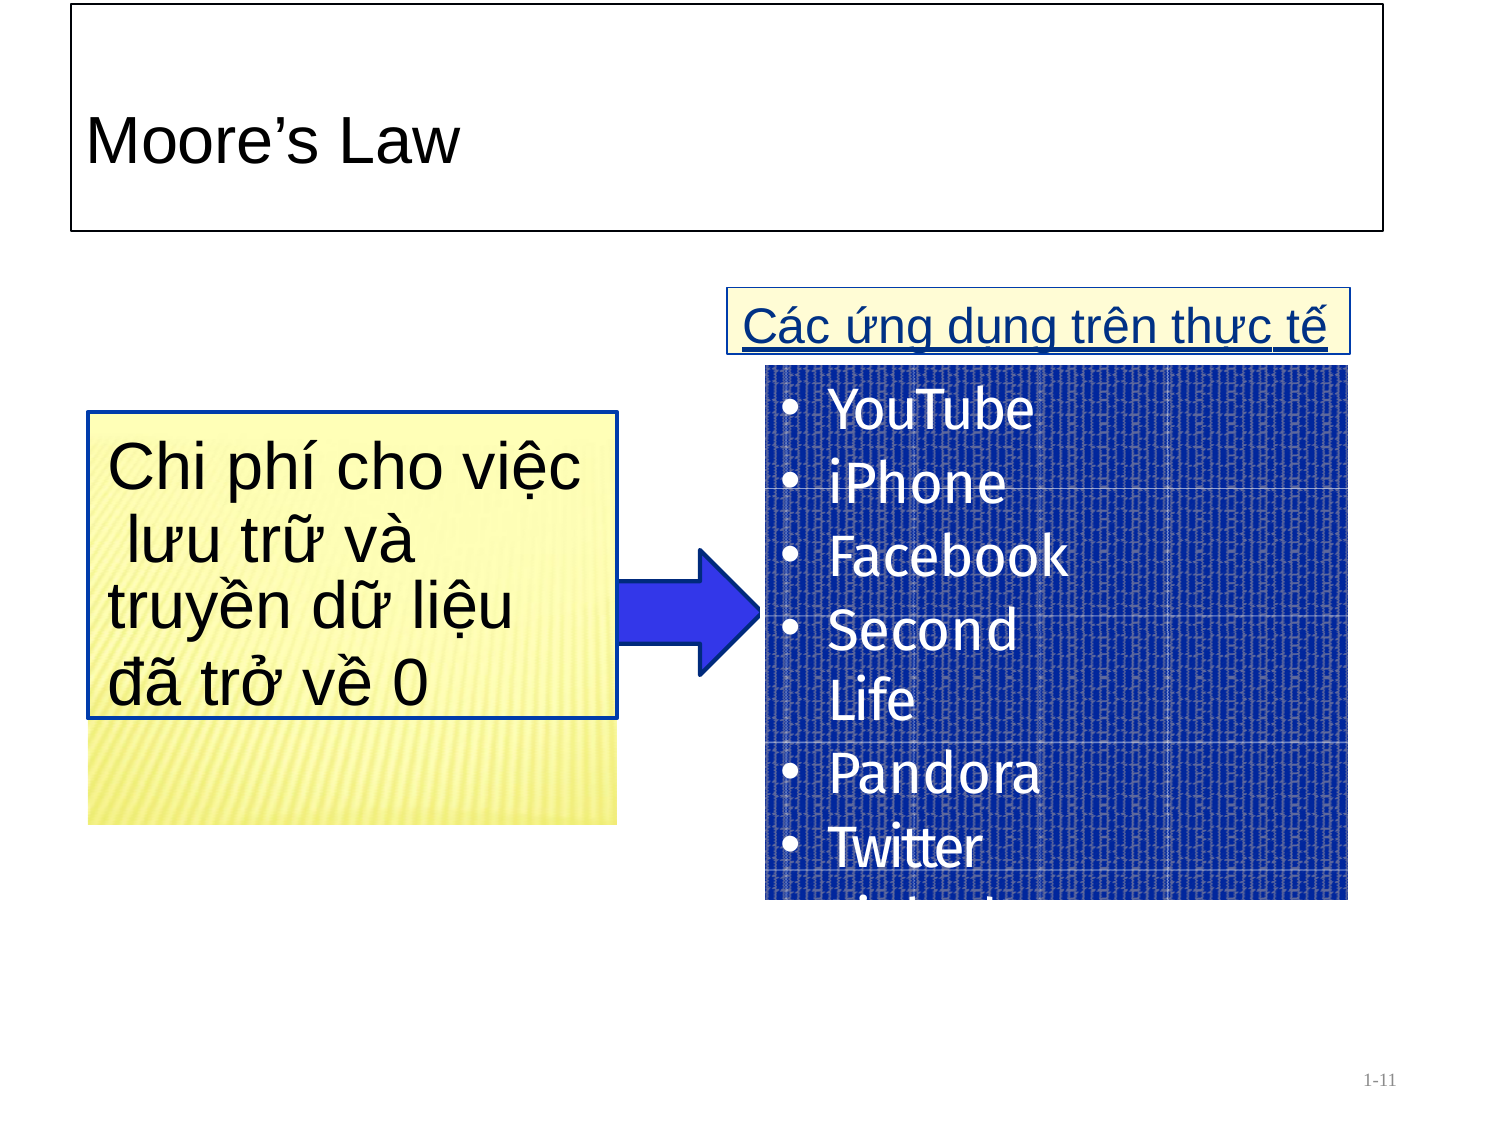

# Moore’s Law

Các ứng dụng trên thực tế

YouTube
iPhone
Facebook
Second Life
Pandora
Twitter
LinkedIn

Chi phí cho việc  lưu trữ và
truyền dữ liệu
đã trở về 0
1-11